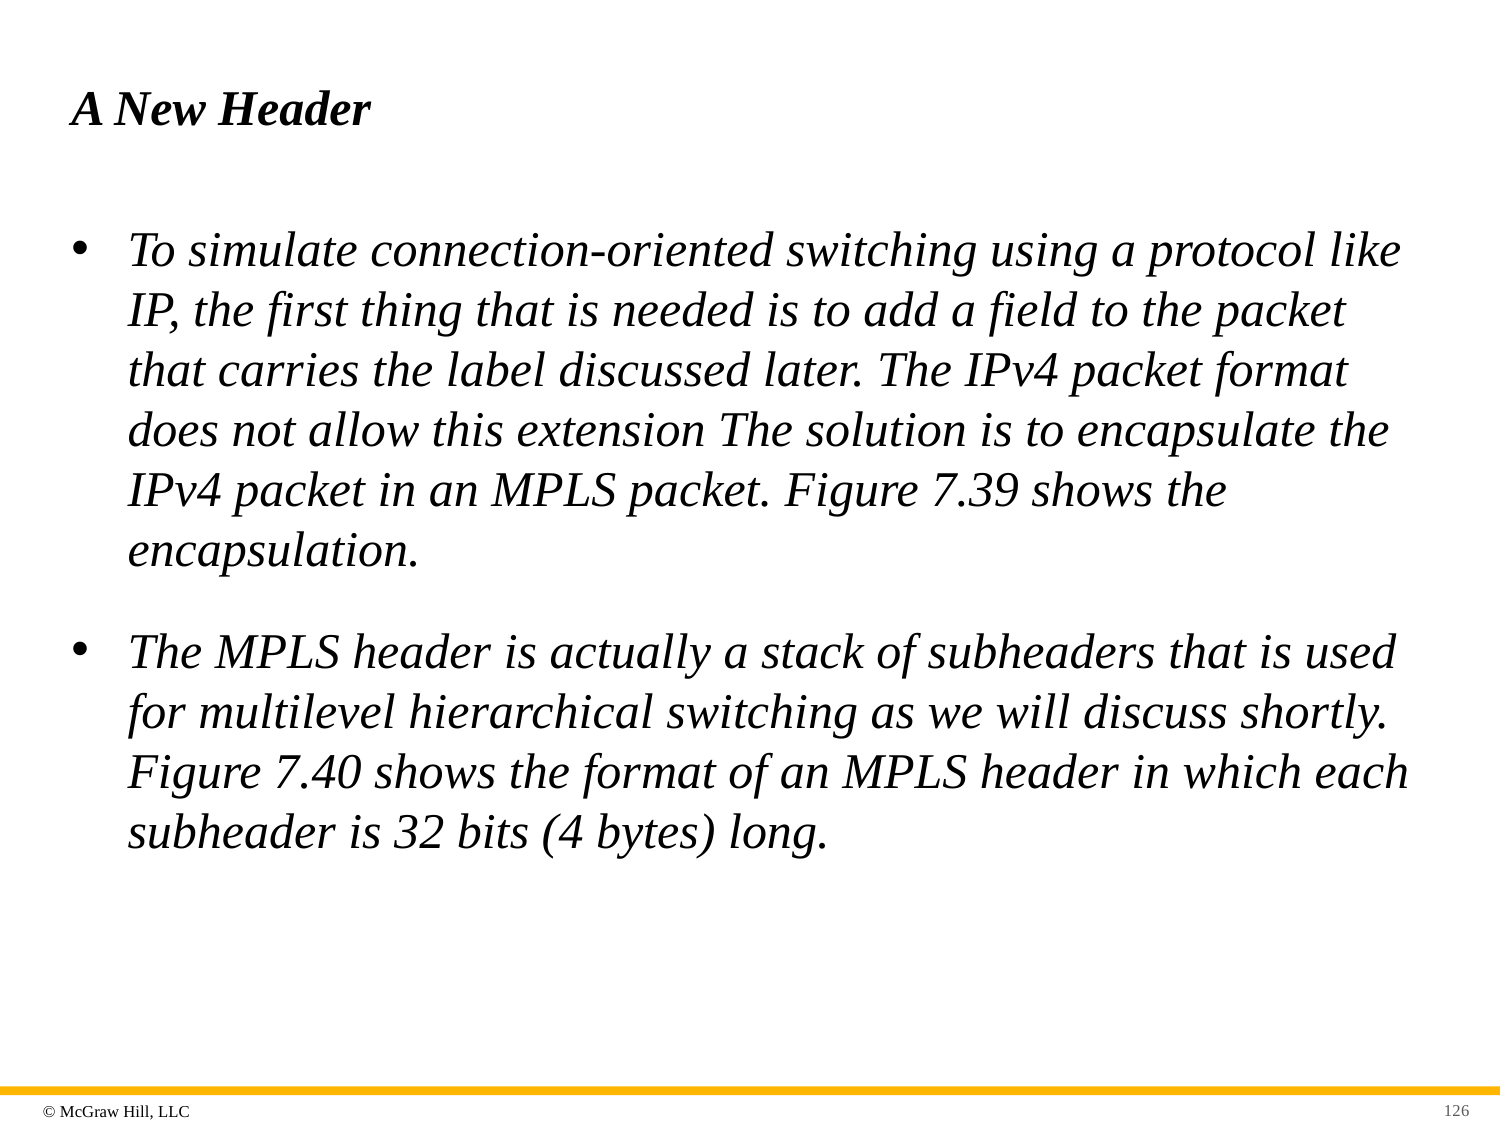

# A New Header
To simulate connection-oriented switching using a protocol like IP, the first thing that is needed is to add a field to the packet that carries the label discussed later. The IPv4 packet format does not allow this extension The solution is to encapsulate the IPv4 packet in an MPLS packet. Figure 7.39 shows the encapsulation.
The MPLS header is actually a stack of subheaders that is used for multilevel hierarchical switching as we will discuss shortly. Figure 7.40 shows the format of an MPLS header in which each subheader is 32 bits (4 bytes) long.
126